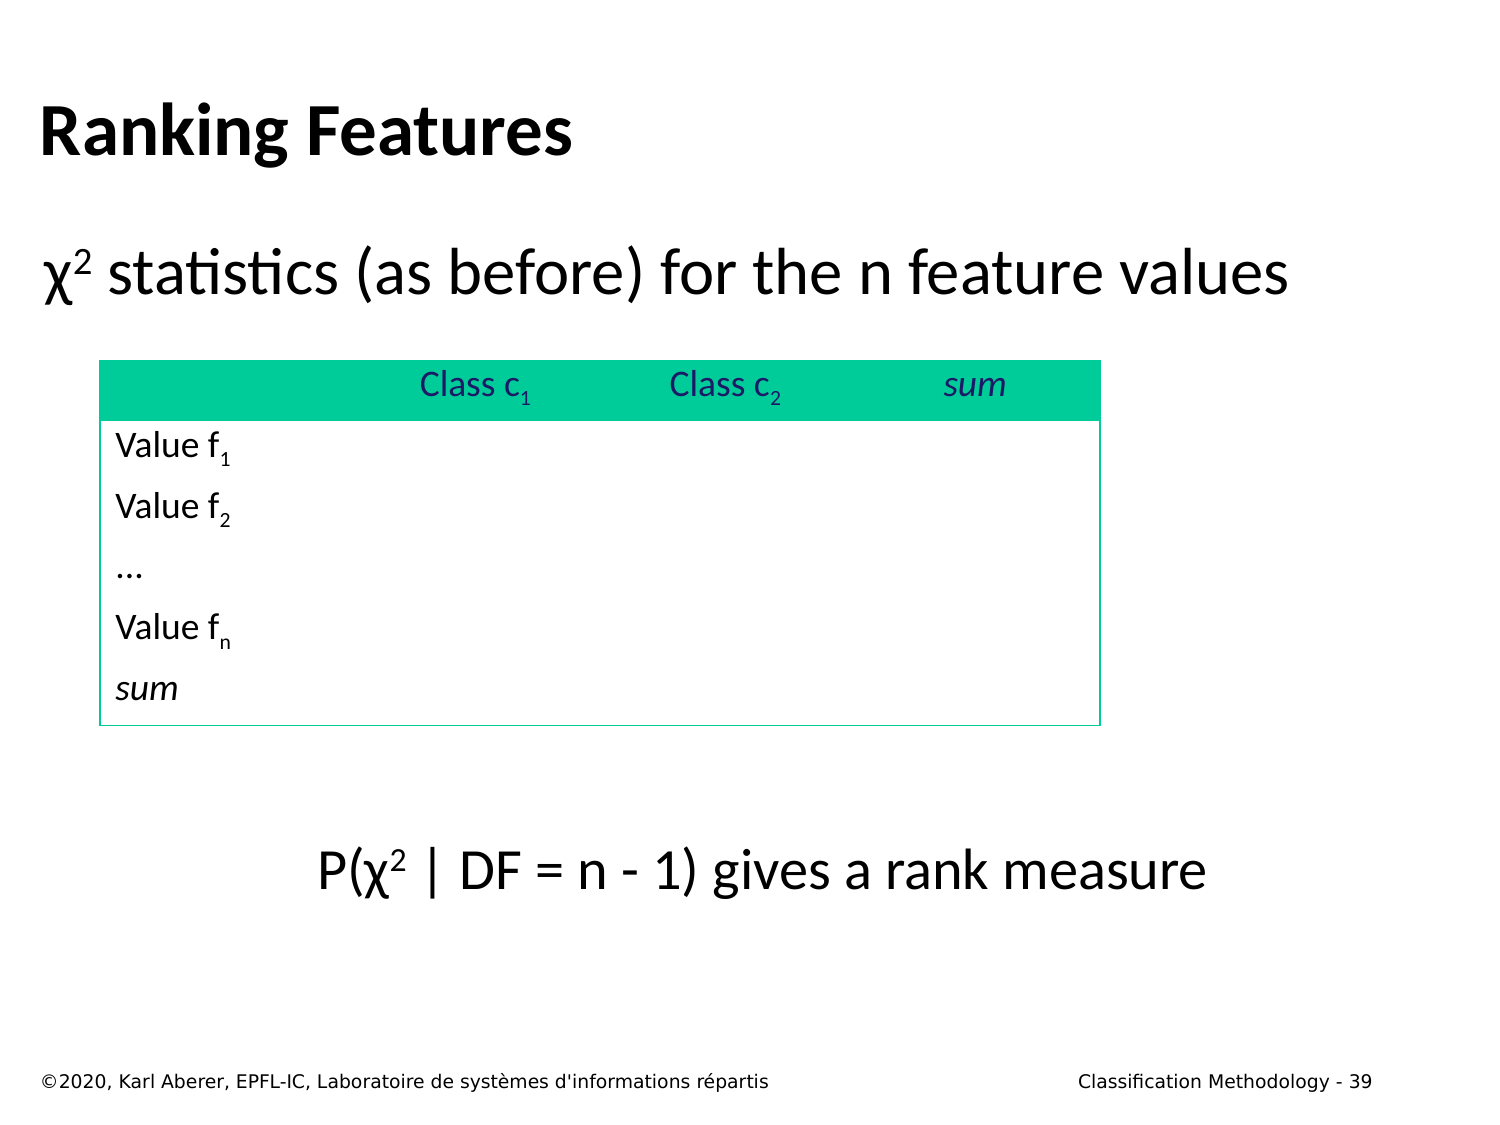

# Ranking Features
χ2 statistics (as before) for the n feature values
|  | Class c1 | Class c2 | sum |
| --- | --- | --- | --- |
| Value f1 |  |  |  |
| Value f2 |  |  |  |
| ... |  |  |  |
| Value fn |  |  |  |
| sum |  |  |  |
P(χ2 | DF = n - 1) gives a rank measure
©2020, Karl Aberer, EPFL-IC, Laboratoire de systèmes d'informations répartis